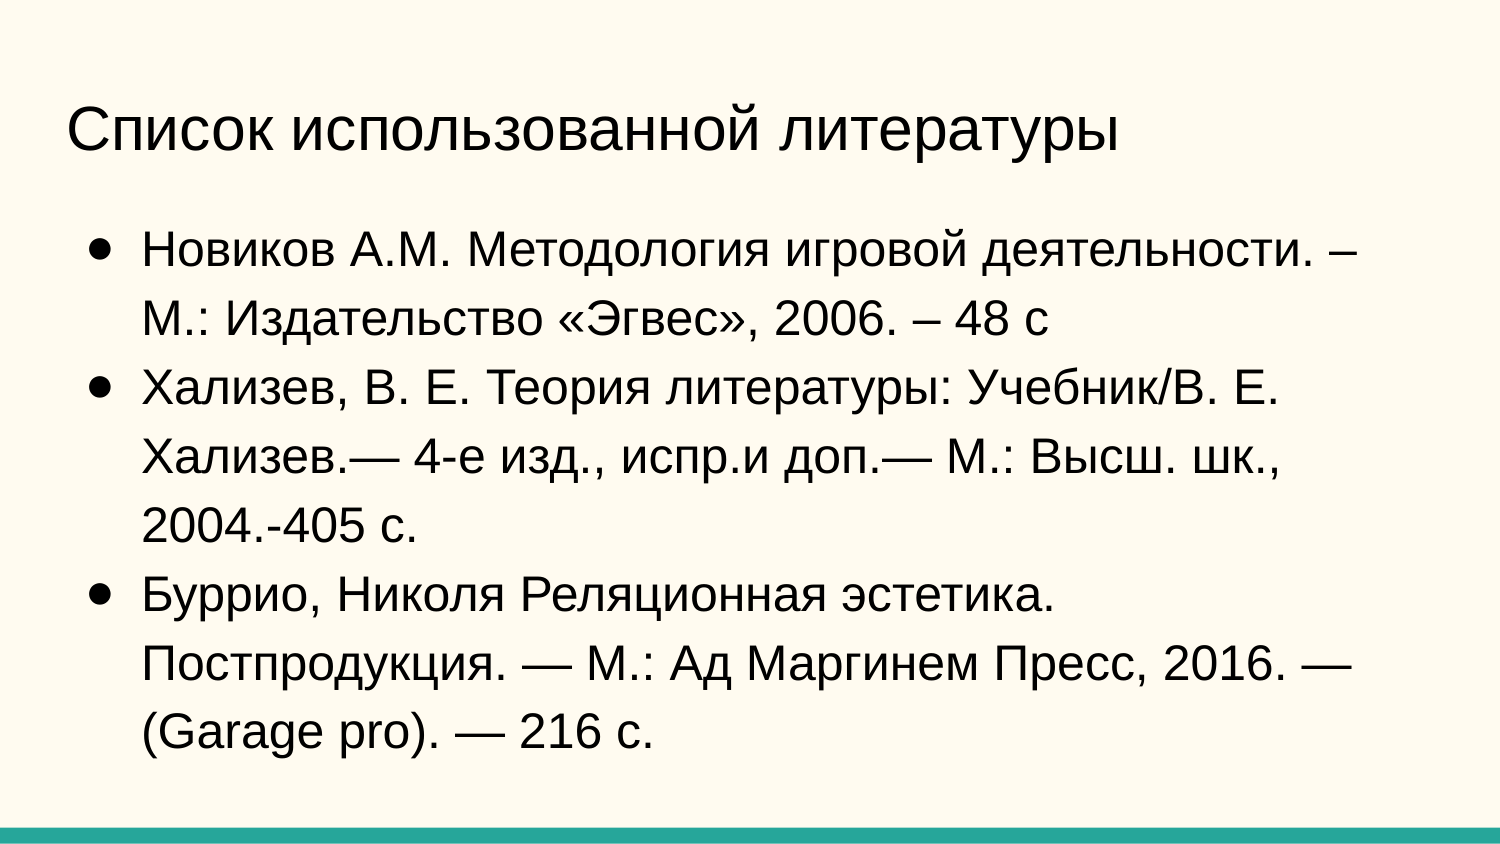

# Список использованной литературы
Новиков А.М. Методология игровой деятельности. – М.: Издательство «Эгвес», 2006. – 48 с
Хализев, В. Е. Теория литературы: Учебник/В. Е. Хализев.— 4-е изд., испр.и доп.— М.: Высш. шк., 2004.-405 с.
Буррио, Николя Реляционная эстетика. Постпродукция. — М.: Ад Маргинем Пресс, 2016. — (Garage pro). — 216 с.